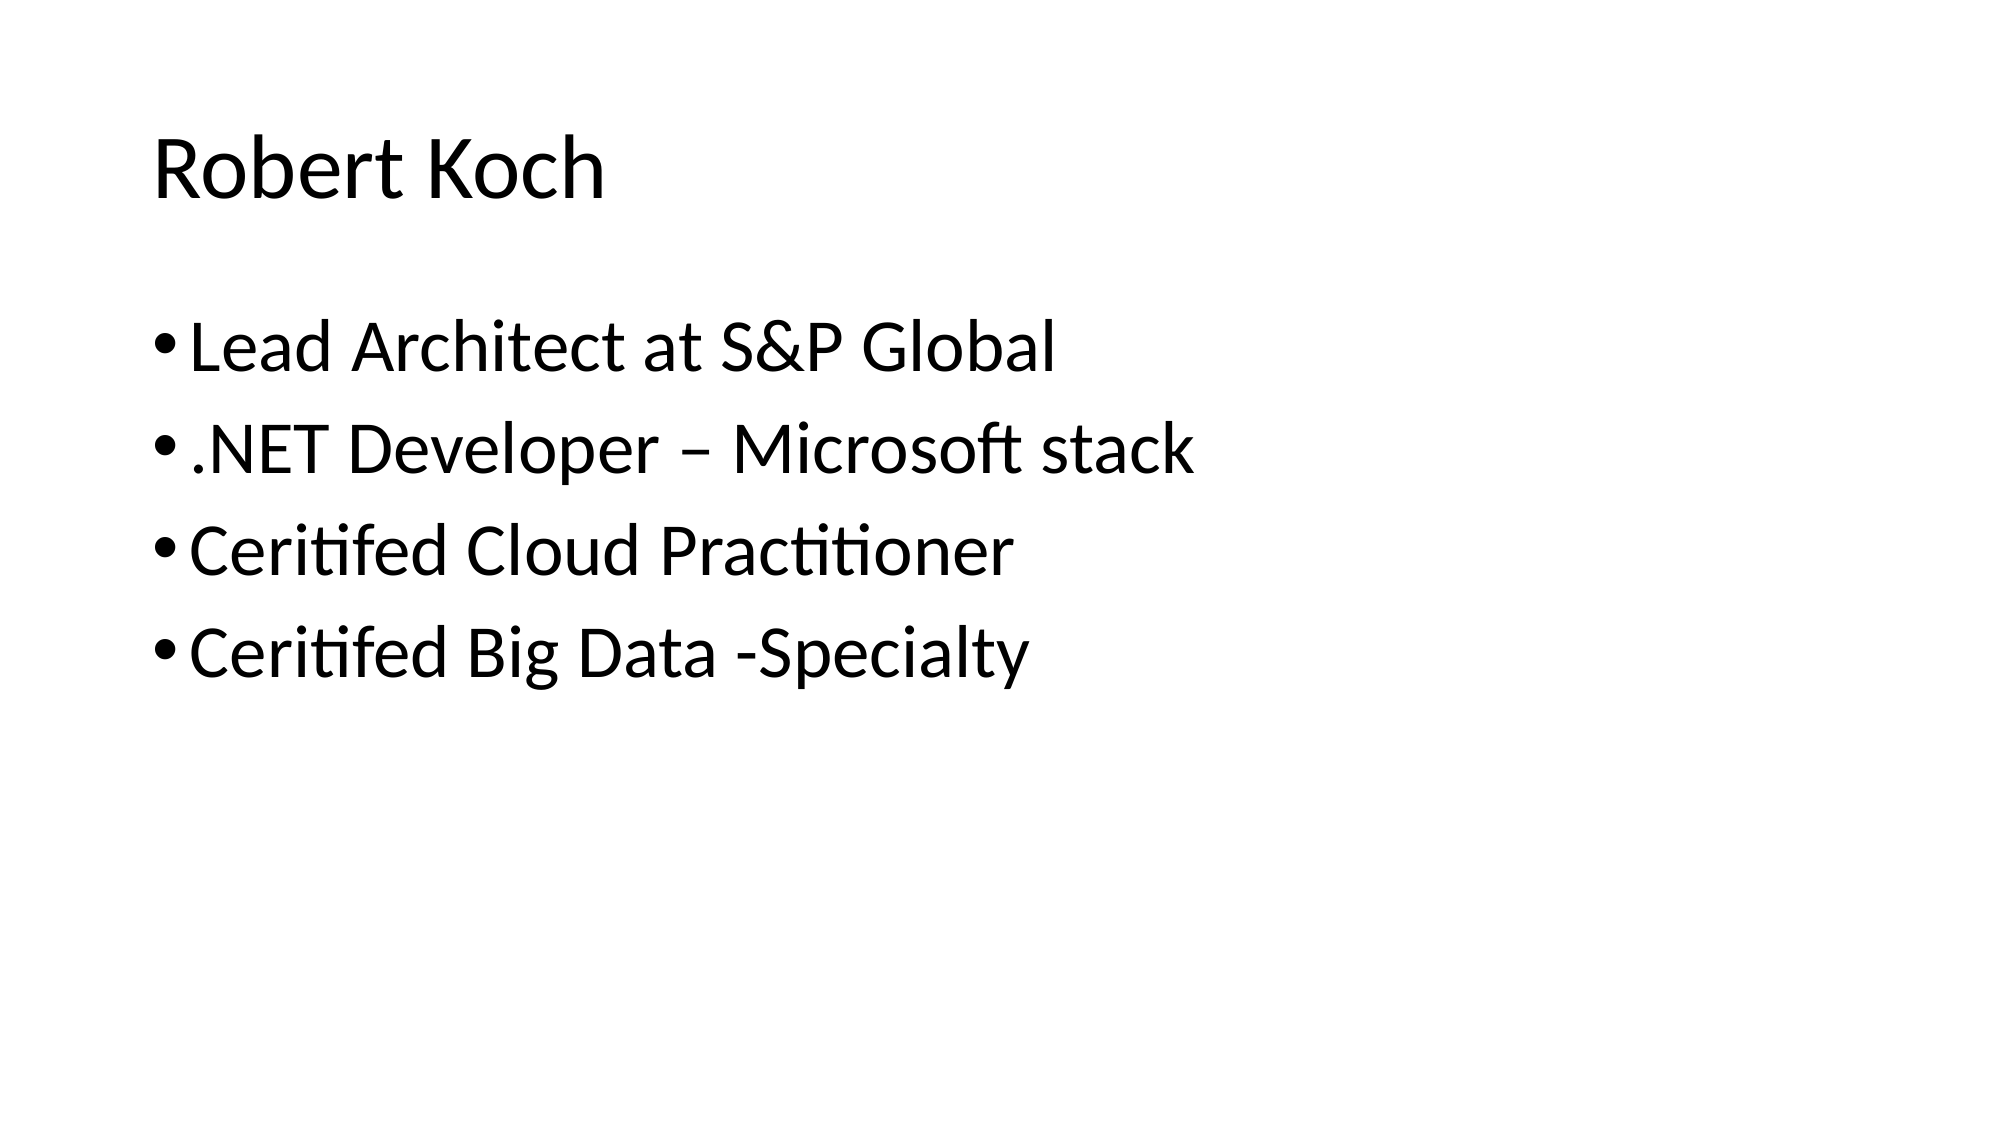

# Robert Koch
Lead Architect at S&P Global
.NET Developer – Microsoft stack
Ceritifed Cloud Practitioner
Ceritifed Big Data -Specialty